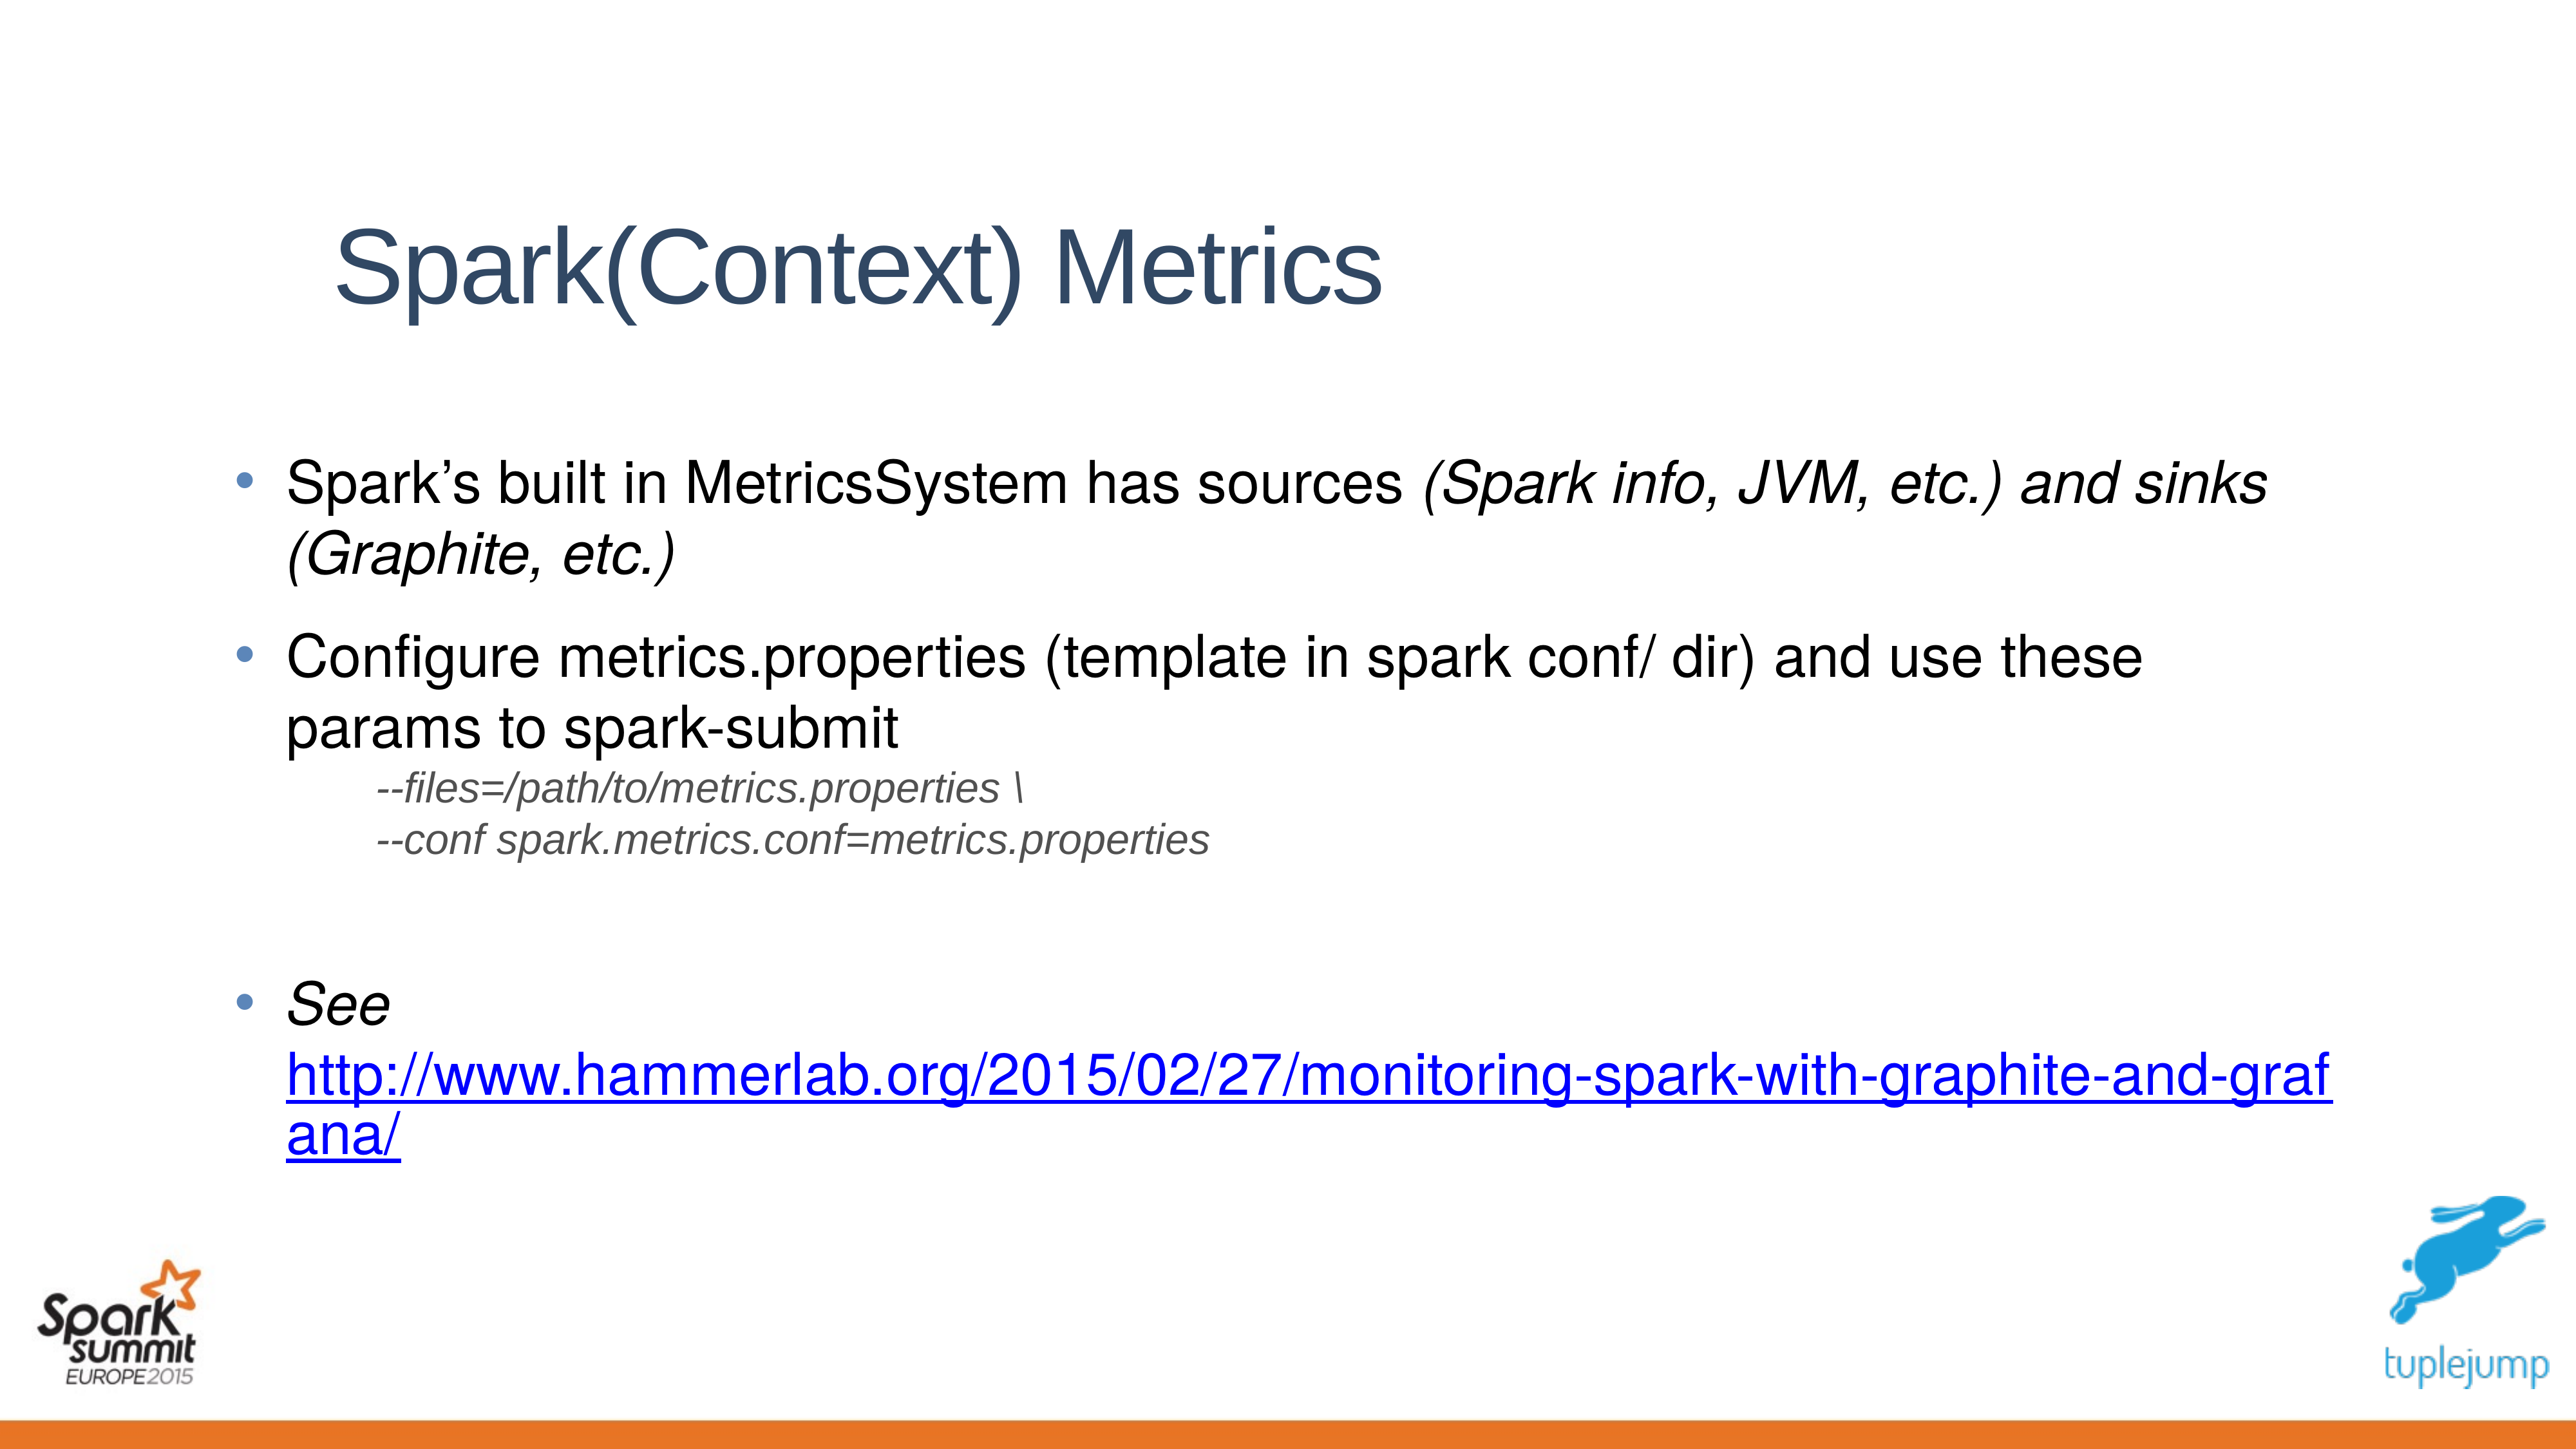

29
# Spark(Context) Metrics
Spark’s built in MetricsSystem has sources (Spark info, JVM, etc.) and sinks (Graphite, etc.)
Configure metrics.properties (template in spark conf/ dir) and use these params to spark-submit
--files=/path/to/metrics.properties \
--conf spark.metrics.conf=metrics.properties

See http://www.hammerlab.org/2015/02/27/monitoring-spark-with-graphite-and-grafana/